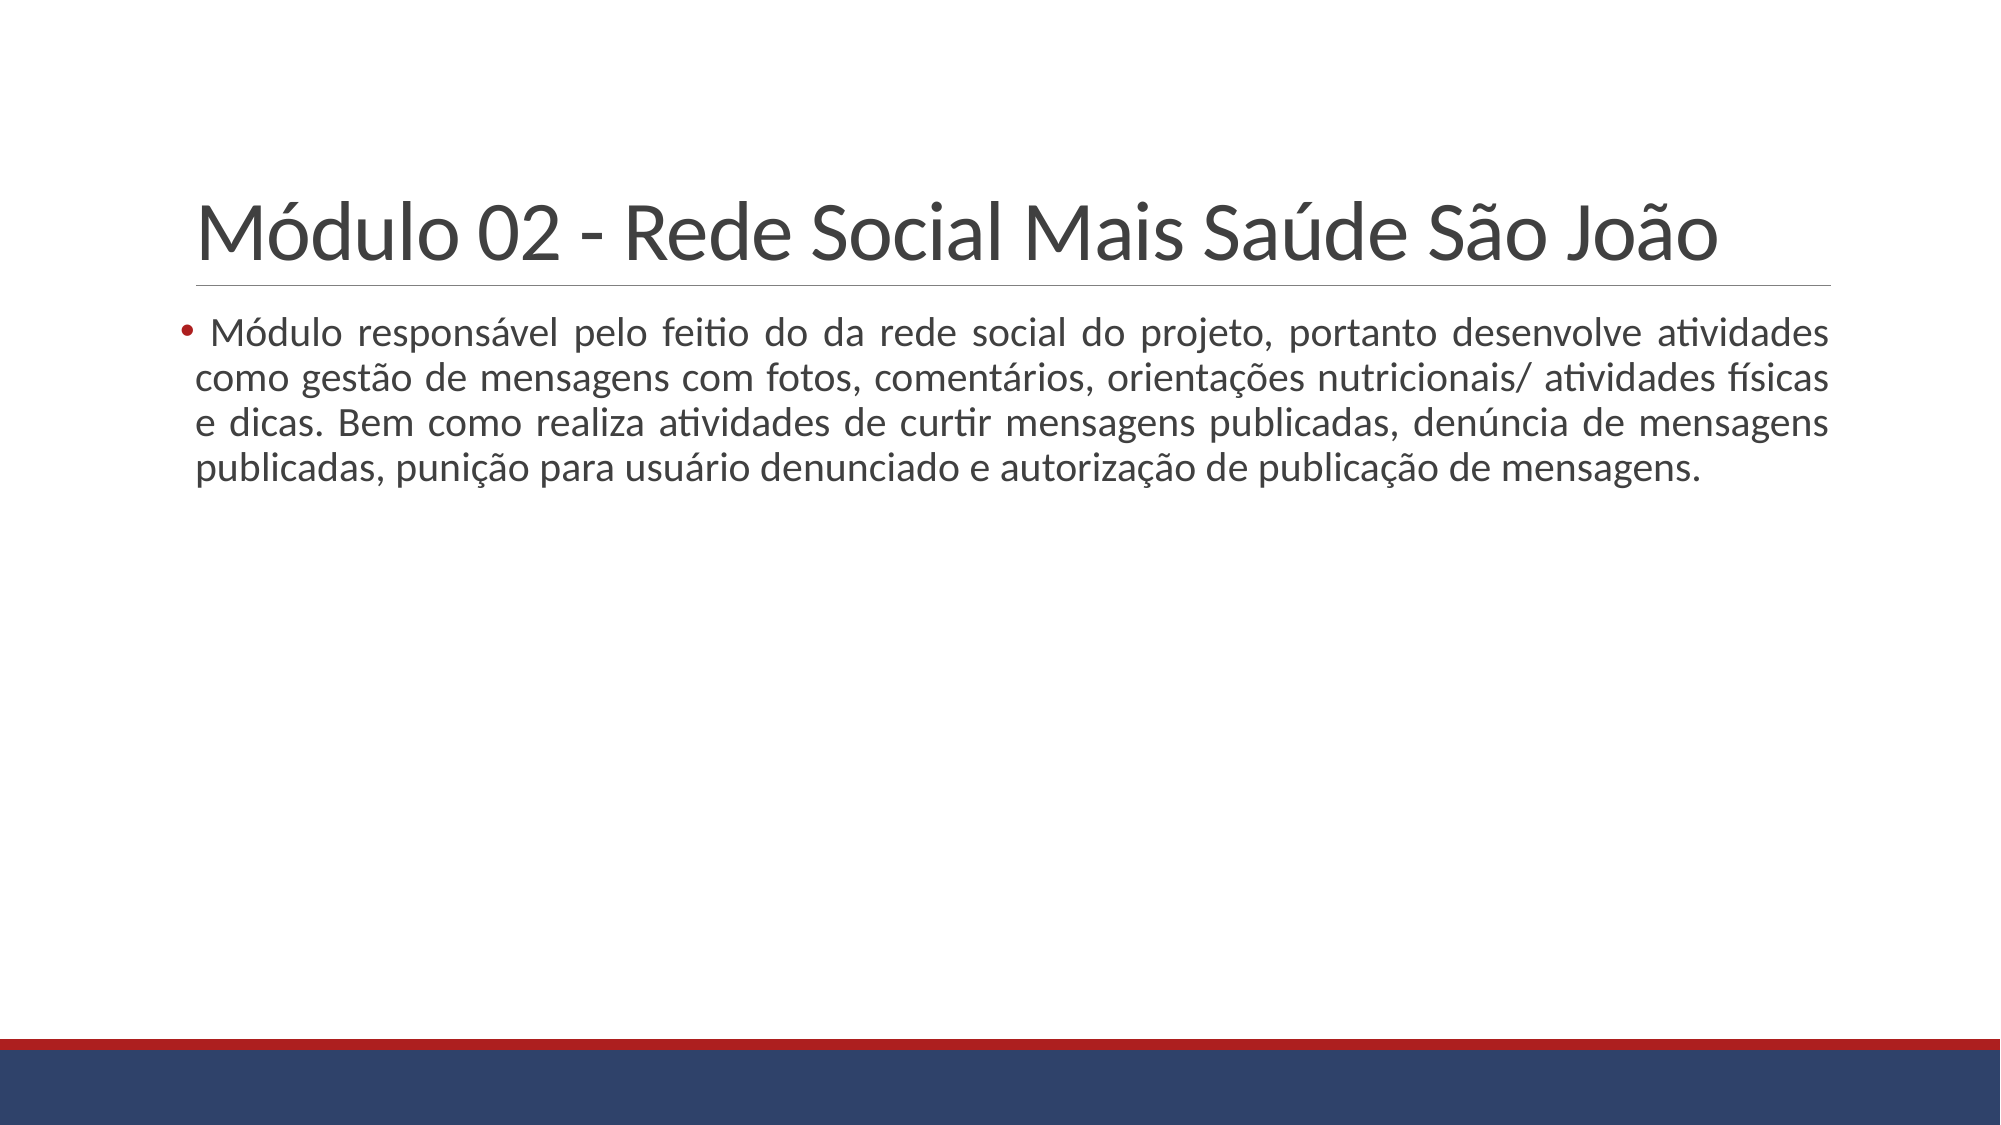

# Módulo 02 - Rede Social Mais Saúde São João
 Módulo responsável pelo feitio do da rede social do projeto, portanto desenvolve atividades como gestão de mensagens com fotos, comentários, orientações nutricionais/ atividades físicas e dicas. Bem como realiza atividades de curtir mensagens publicadas, denúncia de mensagens publicadas, punição para usuário denunciado e autorização de publicação de mensagens.